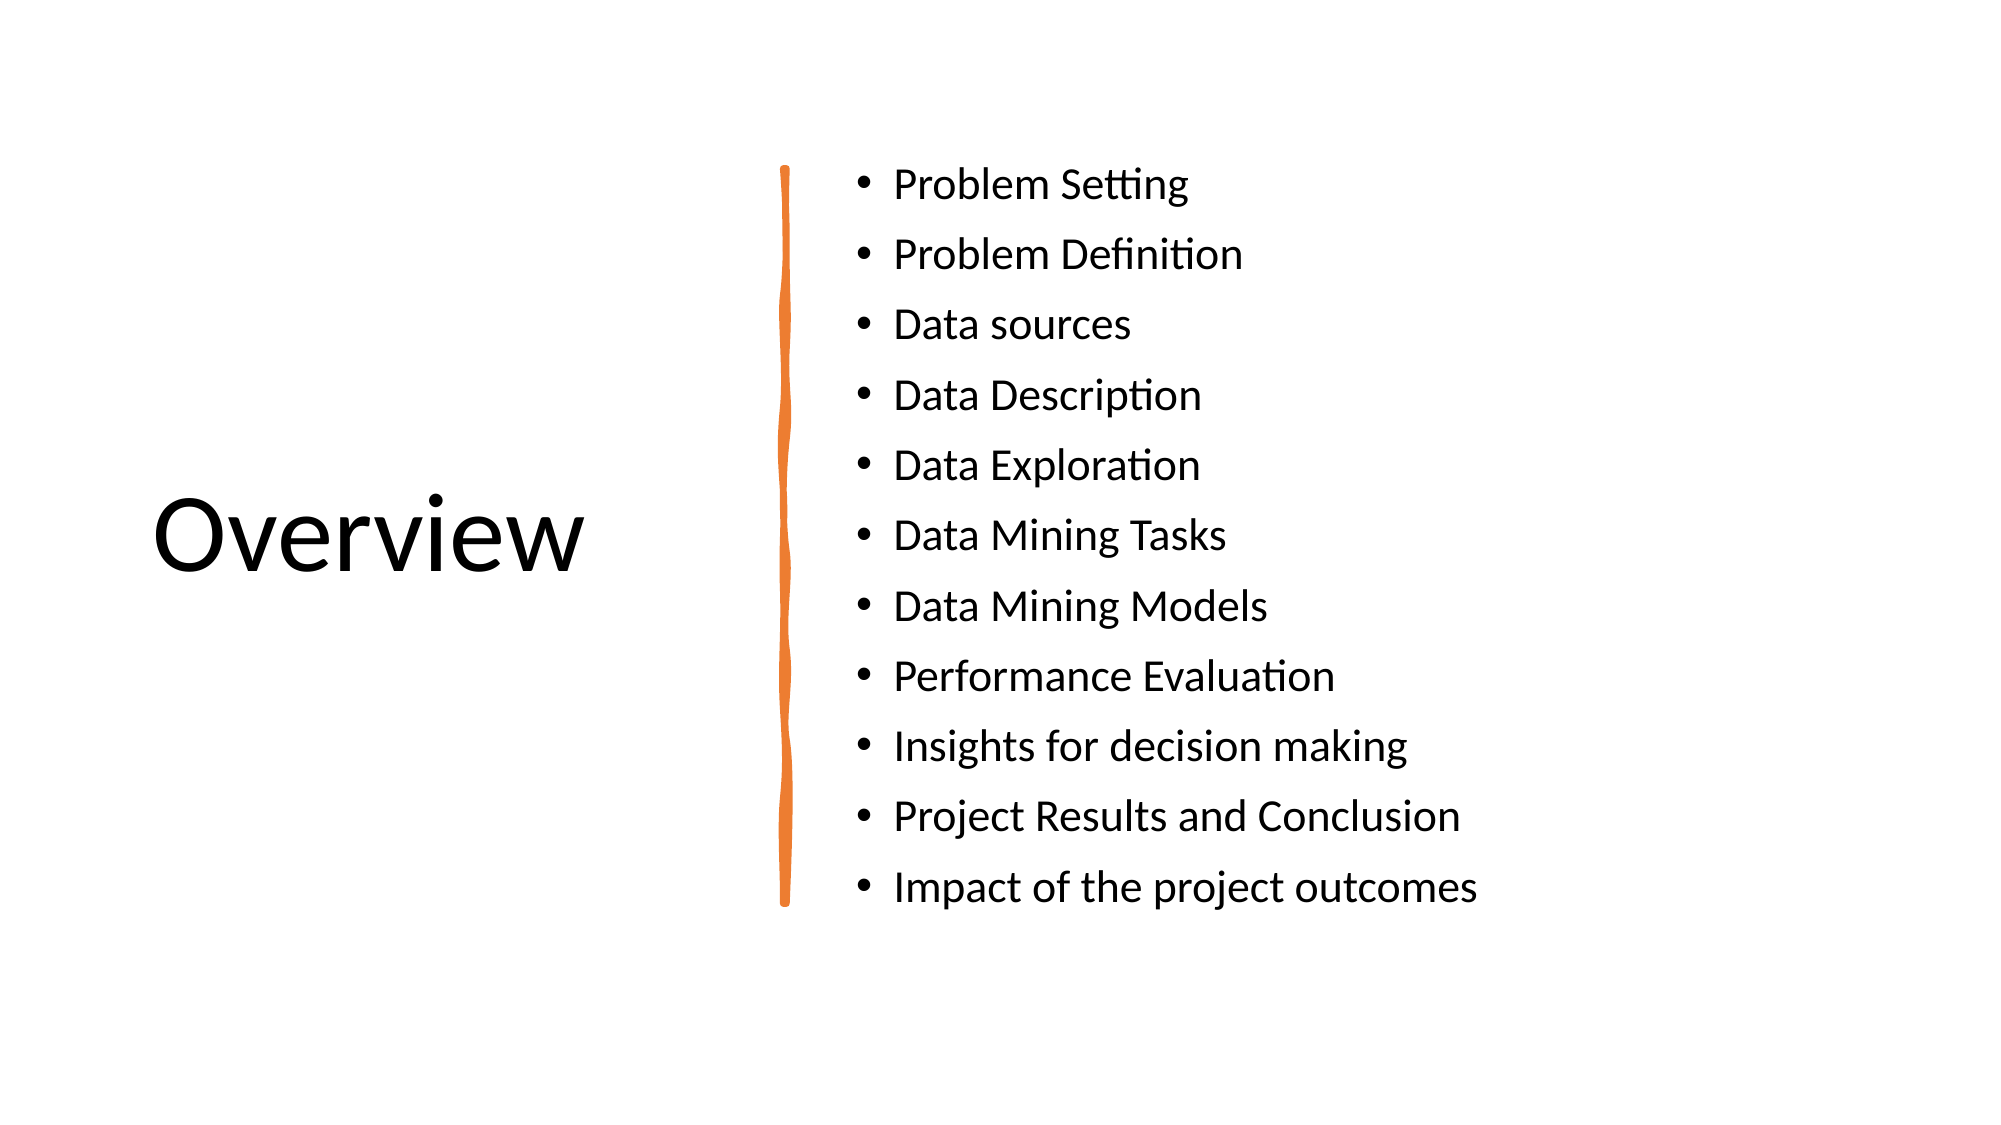

# Overview
Problem Setting
Problem Definition
Data sources
Data Description
Data Exploration
Data Mining Tasks
Data Mining Models
Performance Evaluation
Insights for decision making
Project Results and Conclusion
Impact of the project outcomes